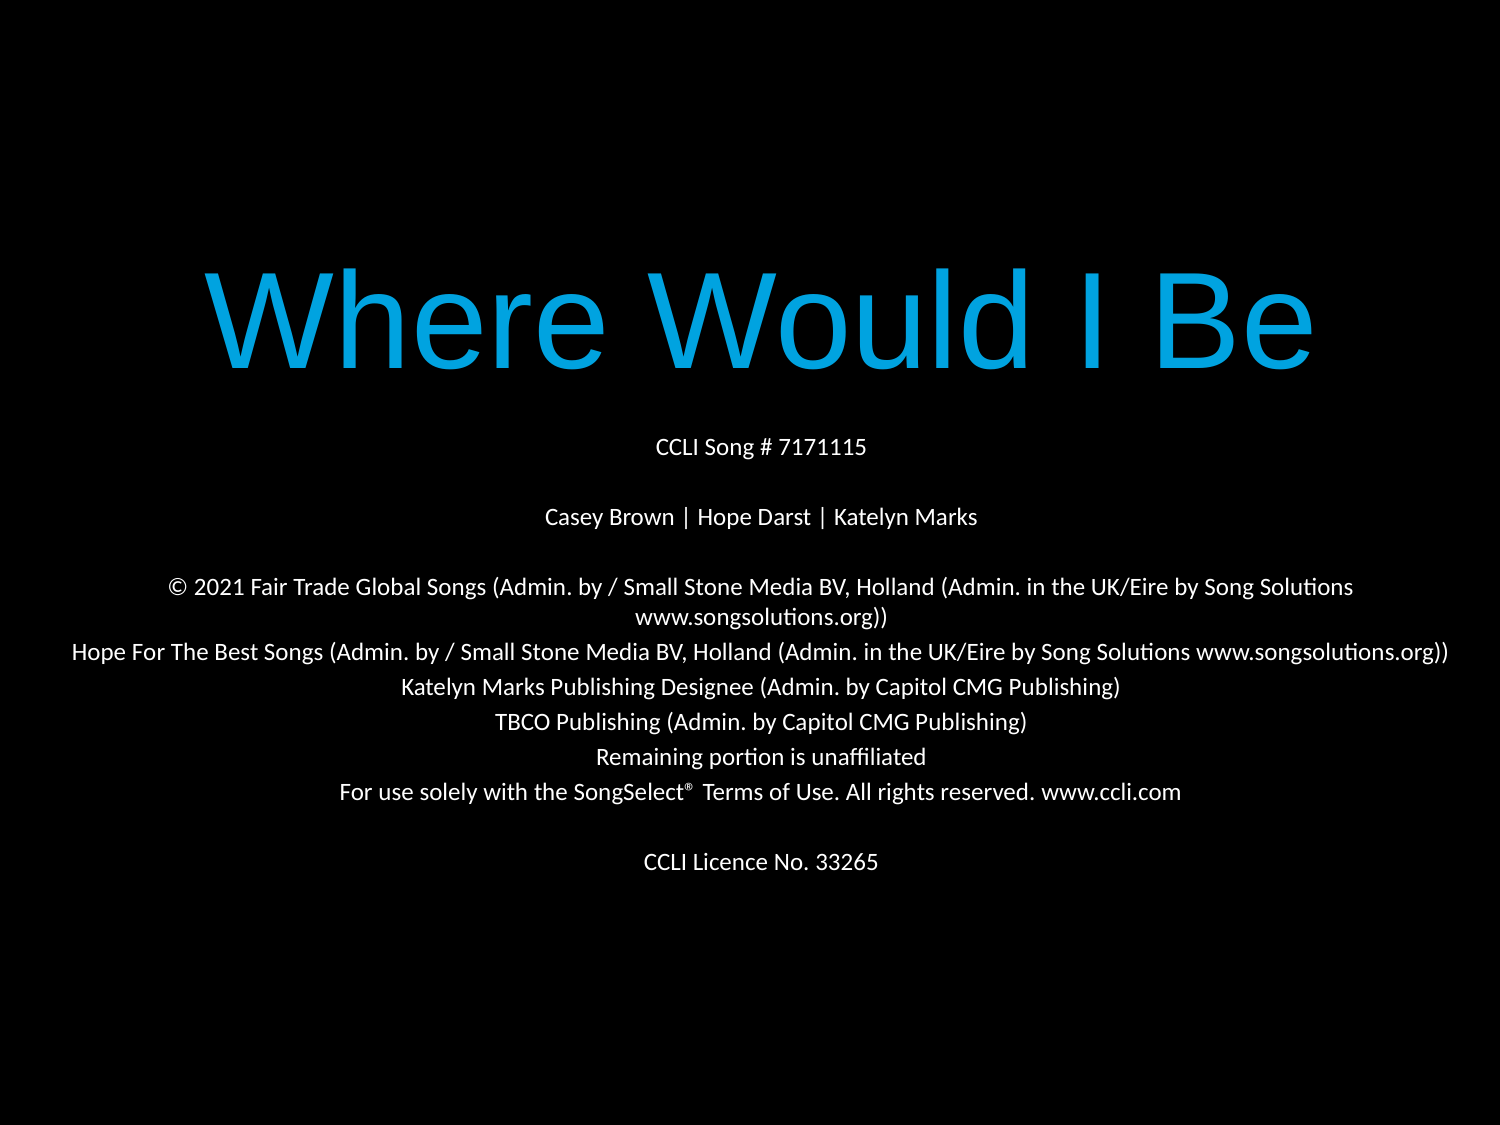

Where Would I Be
CCLI Song # 7171115

Casey Brown | Hope Darst | Katelyn Marks

© 2021 Fair Trade Global Songs (Admin. by / Small Stone Media BV, Holland (Admin. in the UK/Eire by Song Solutions www.songsolutions.org))
Hope For The Best Songs (Admin. by / Small Stone Media BV, Holland (Admin. in the UK/Eire by Song Solutions www.songsolutions.org))
Katelyn Marks Publishing Designee (Admin. by Capitol CMG Publishing)
TBCO Publishing (Admin. by Capitol CMG Publishing)
Remaining portion is unaffiliated
For use solely with the SongSelect® Terms of Use. All rights reserved. www.ccli.com

CCLI Licence No. 33265